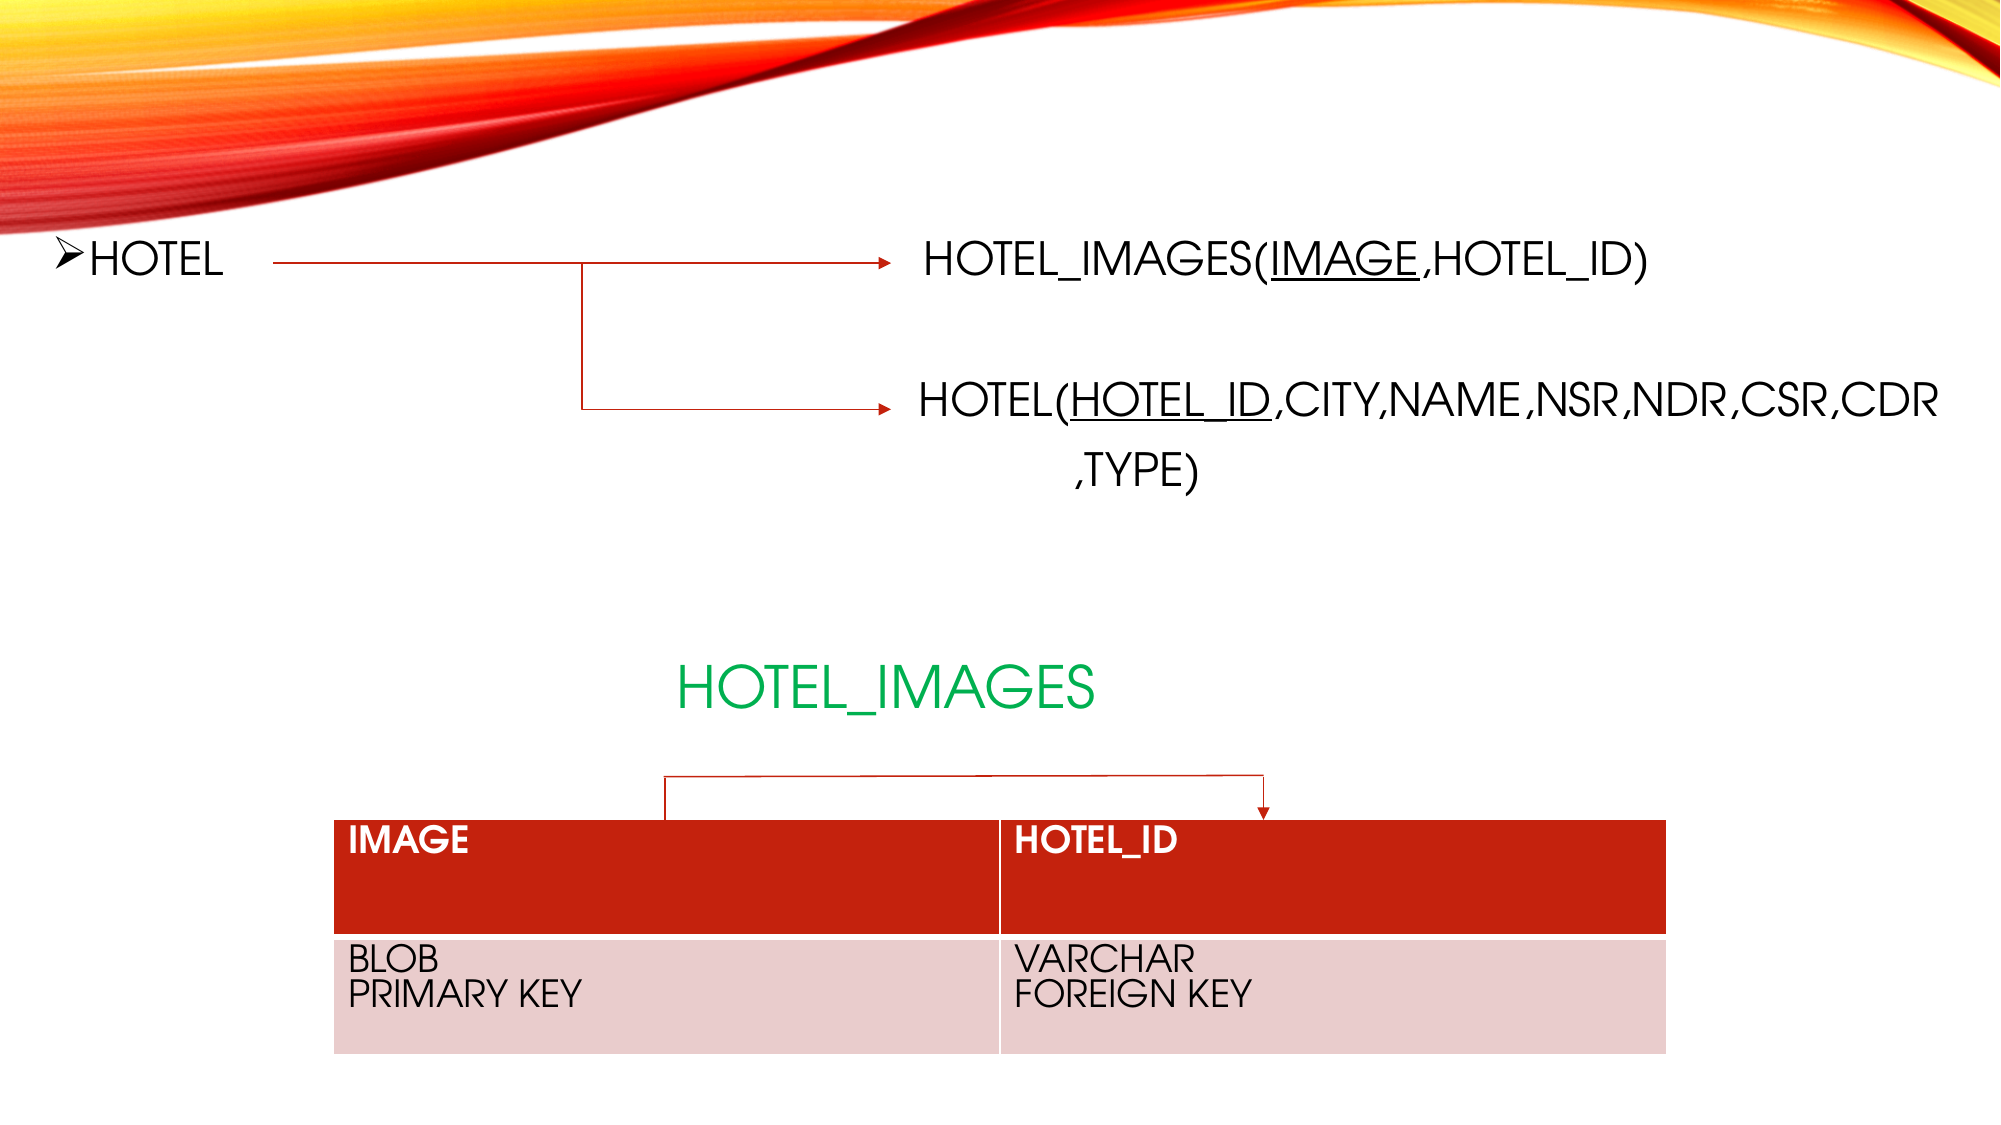

HOTEL                                                       HOTEL_IMAGES(IMAGE,HOTEL_ID)

                                                                    HOTEL(HOTEL_ID,CITY,NAME,NSR,NDR,CSR,CDR
                                                                                ,TYPE)

                                                 HOTEL_IMAGES

| IMAGE | HOTEL\_ID |
| --- | --- |
| BLOB PRIMARY KEY | VARCHAR FOREIGN KEY |